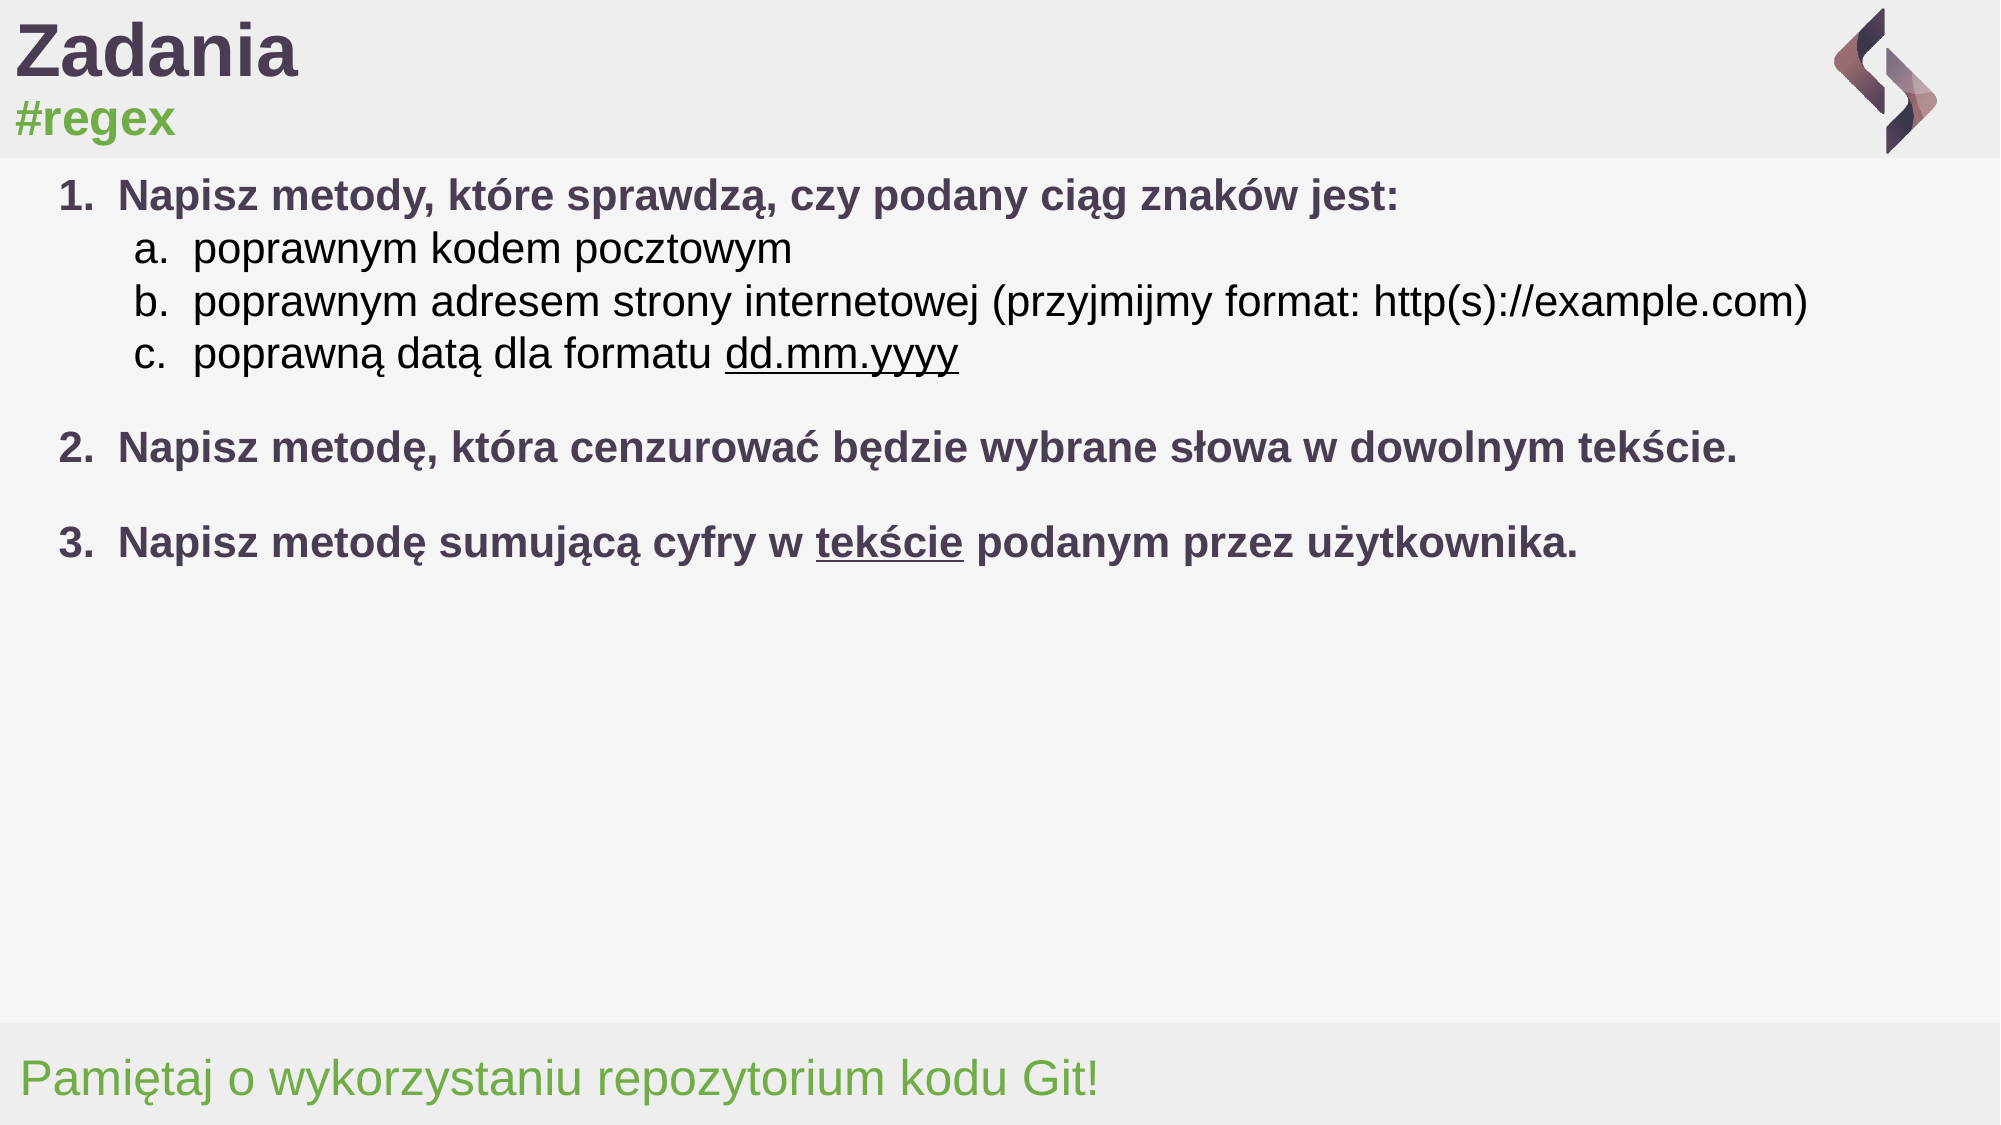

# Zadania
#regex
Napisz metody, które sprawdzą, czy podany ciąg znaków jest:
poprawnym kodem pocztowym
poprawnym adresem strony internetowej (przyjmijmy format: http(s)://example.com)
poprawną datą dla formatu dd.mm.yyyy

Napisz metodę, która cenzurować będzie wybrane słowa w dowolnym tekście.

Napisz metodę sumującą cyfry w tekście podanym przez użytkownika.
Pamiętaj o wykorzystaniu repozytorium kodu Git!